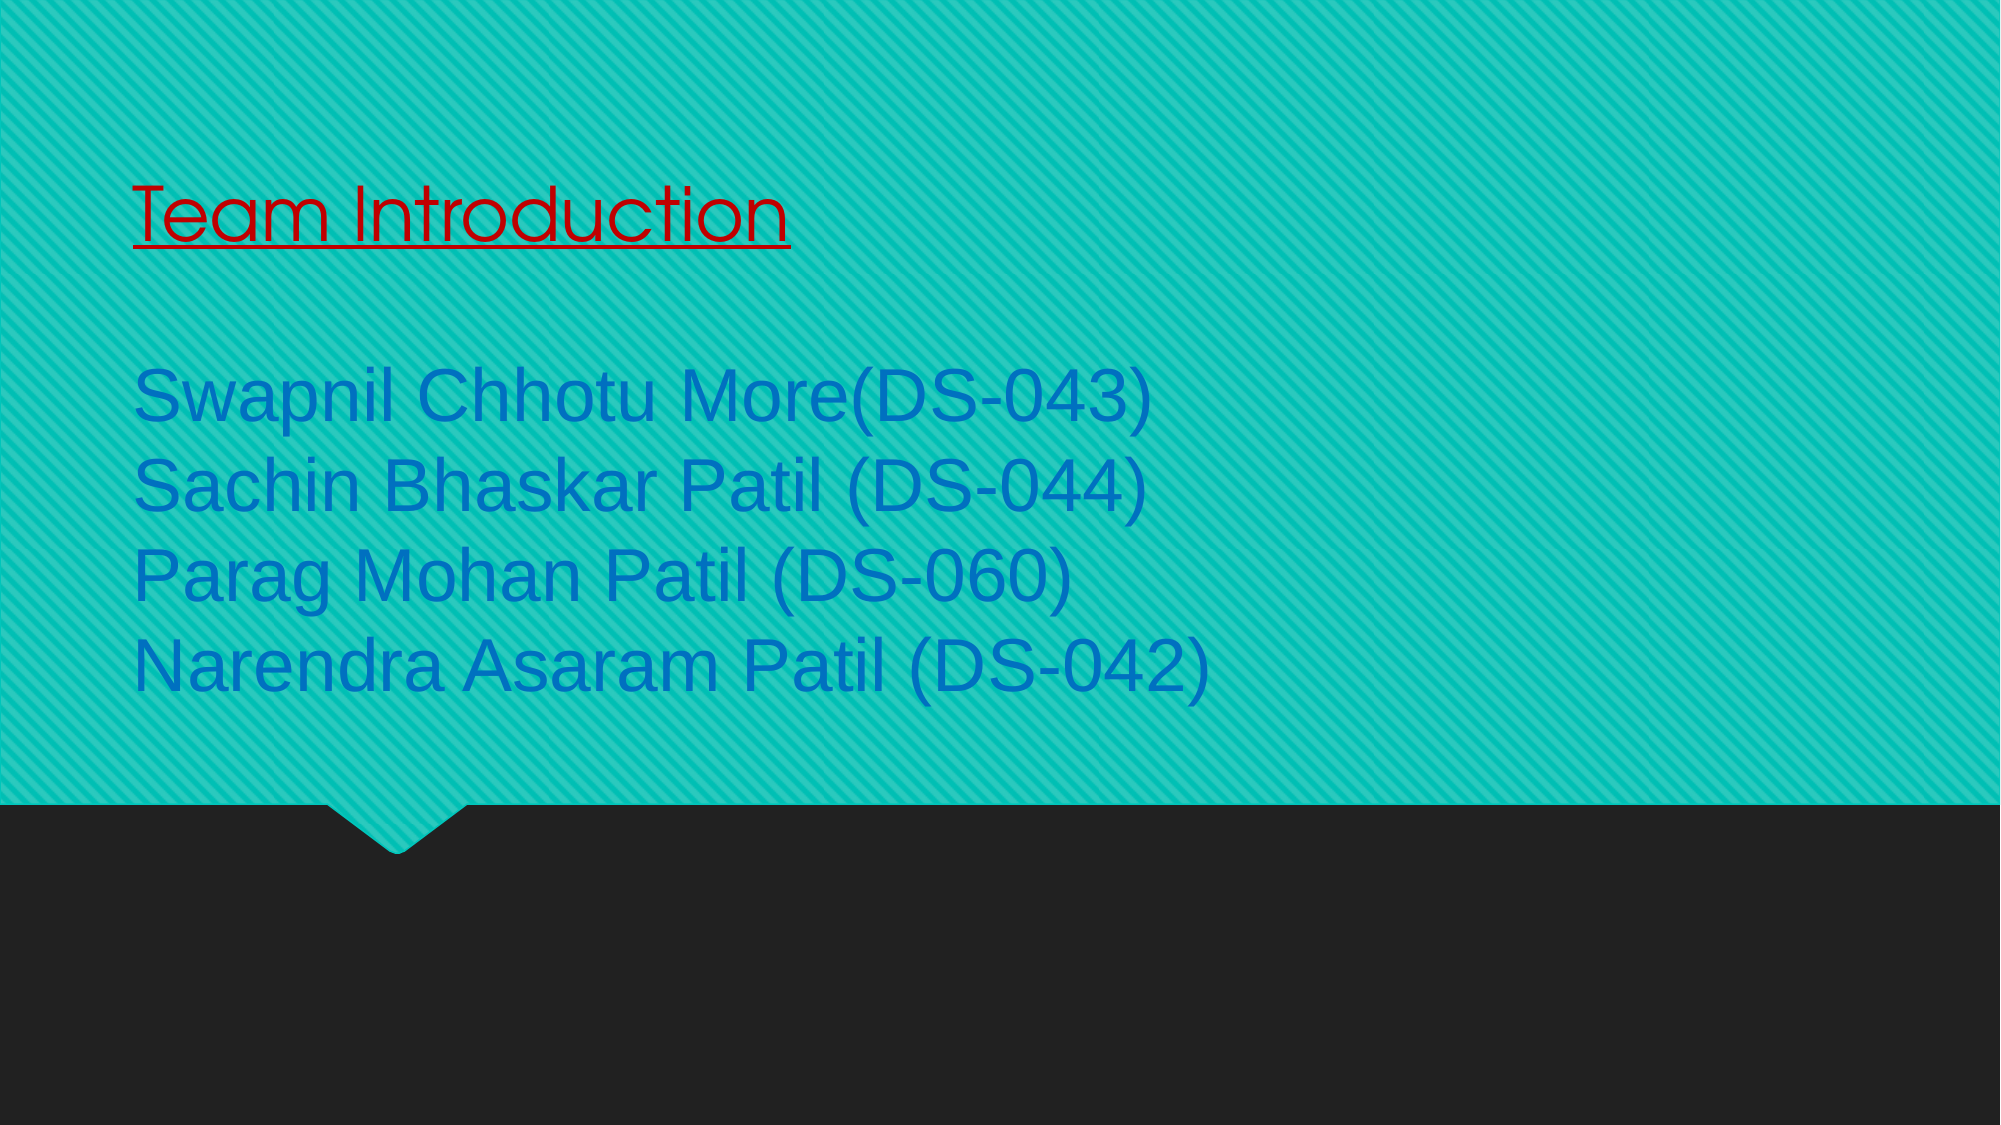

Team Introduction

Swapnil Chhotu More(DS-043)
Sachin Bhaskar Patil (DS-044)
Parag Mohan Patil (DS-060)
Narendra Asaram Patil (DS-042)